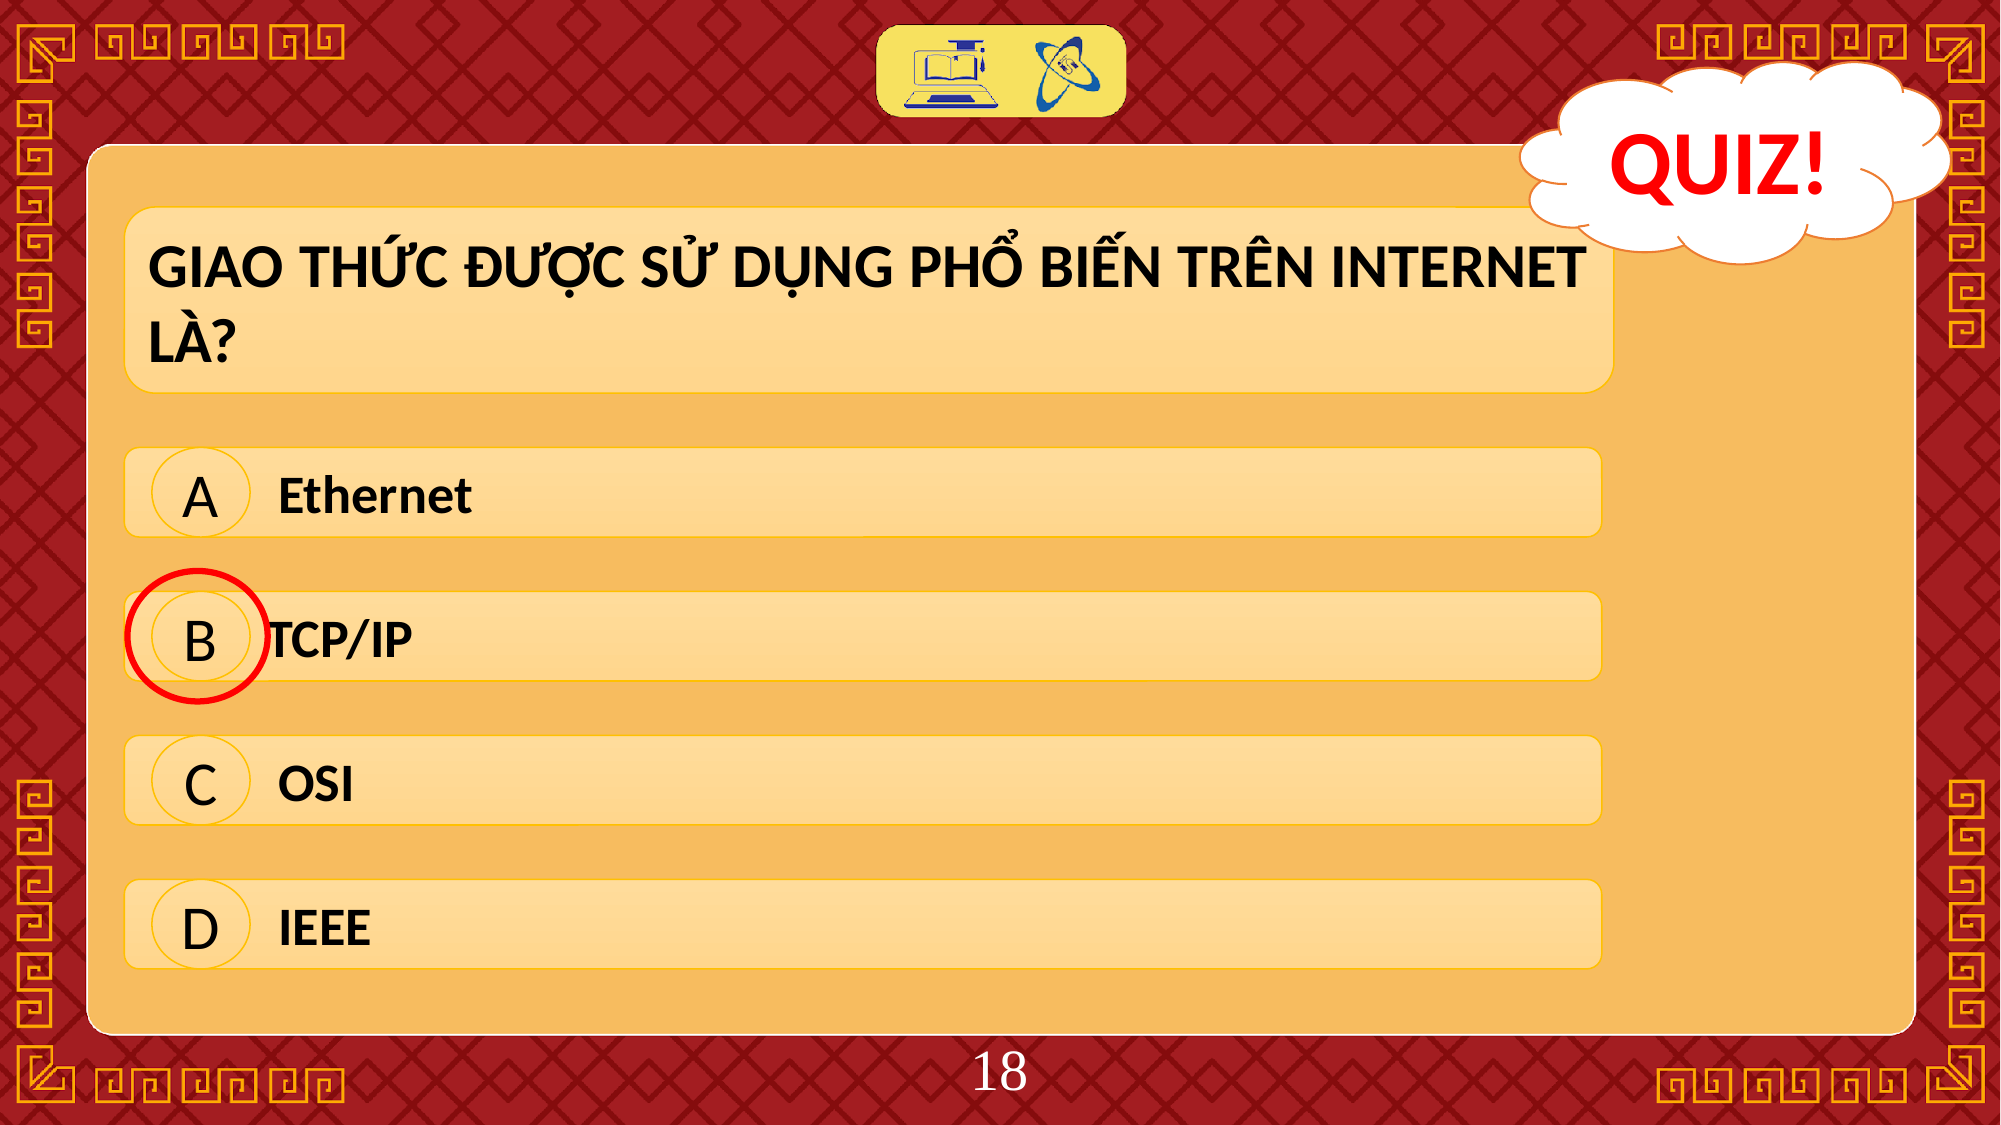

QUIZ!
GIAO THỨC ĐƯỢC SỬ DỤNG PHỔ BIẾN TRÊN INTERNET LÀ?
           Ethernet
A

          TCP/IP
B
           OSI
C
           IEEE
D
18